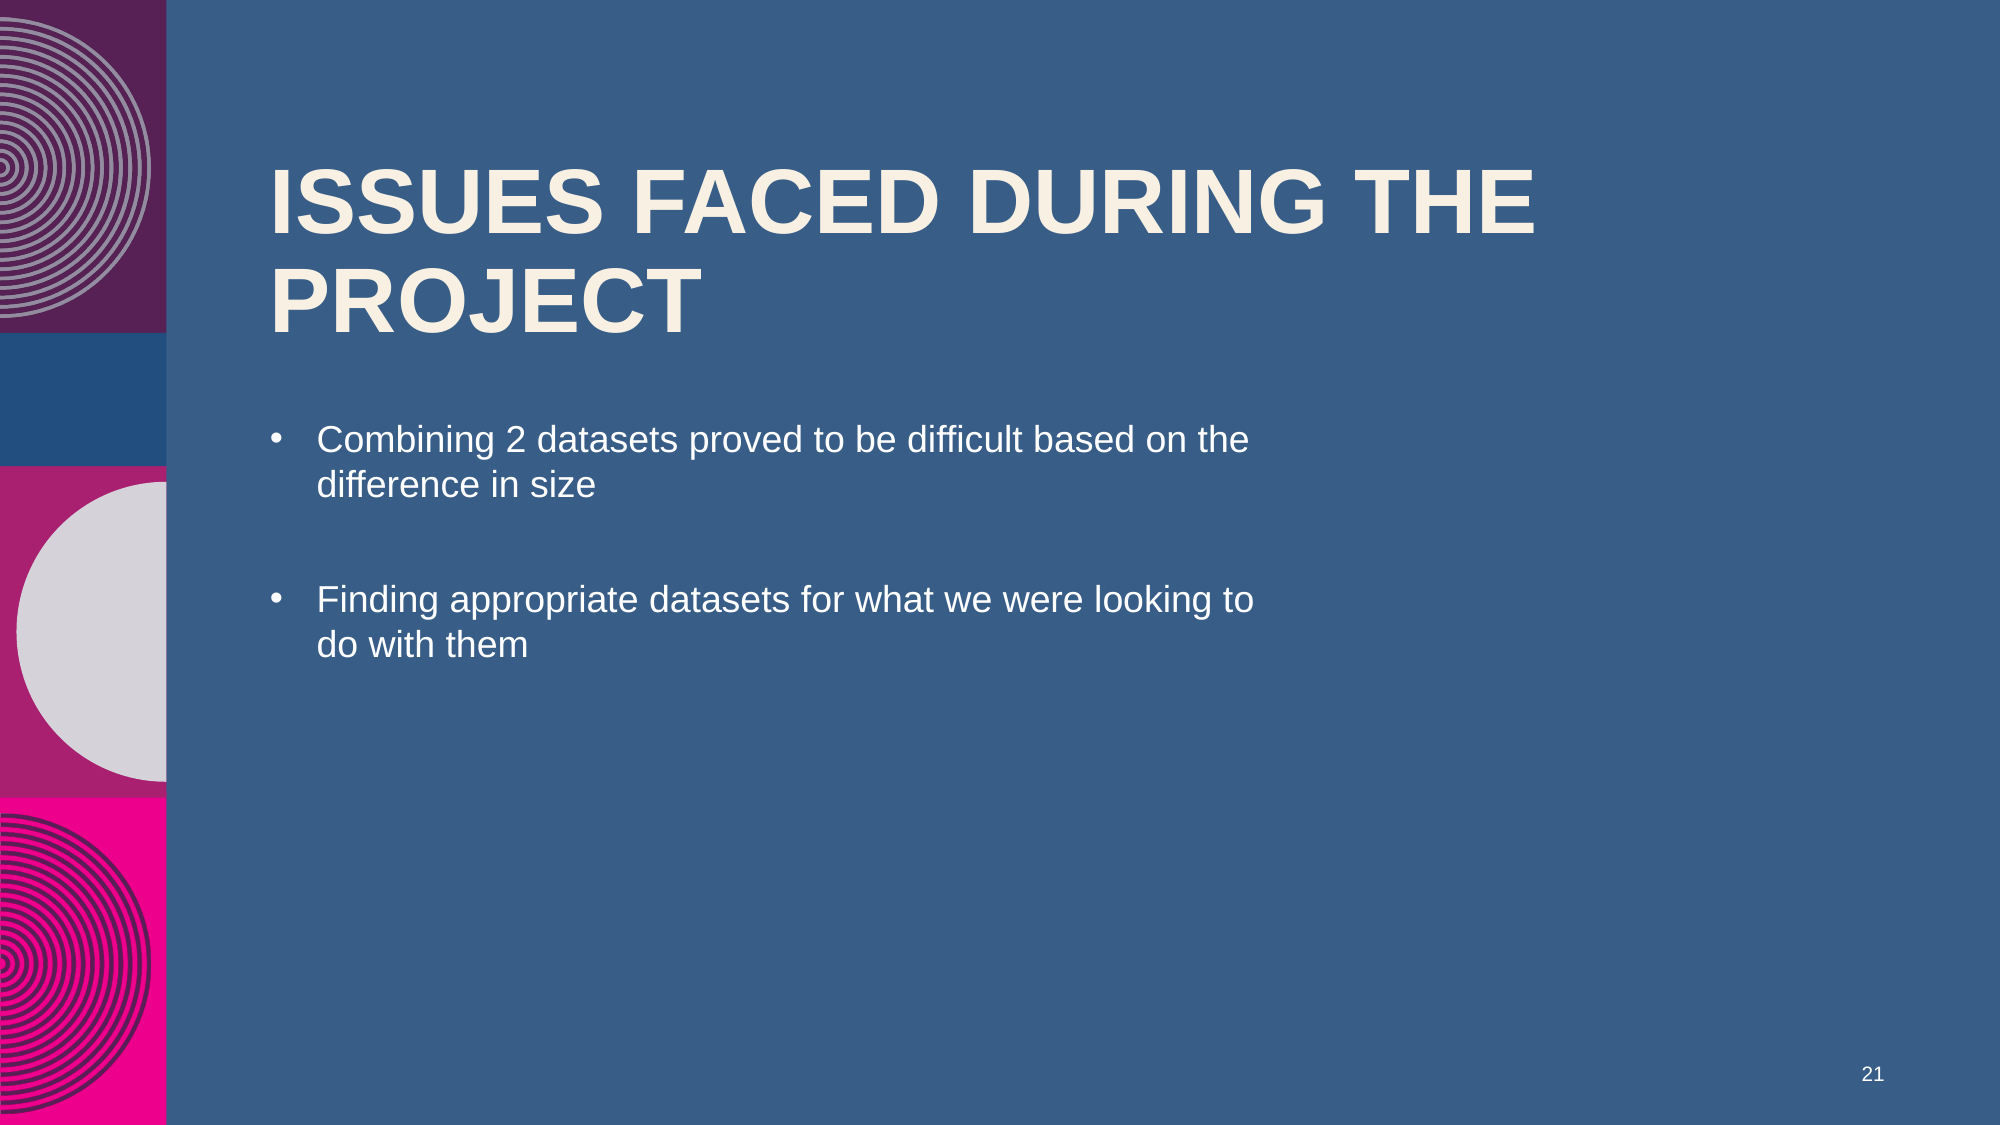

# Issues faced during the project
Combining 2 datasets proved to be difficult based on the difference in size

Finding appropriate datasets for what we were looking to do with them

21